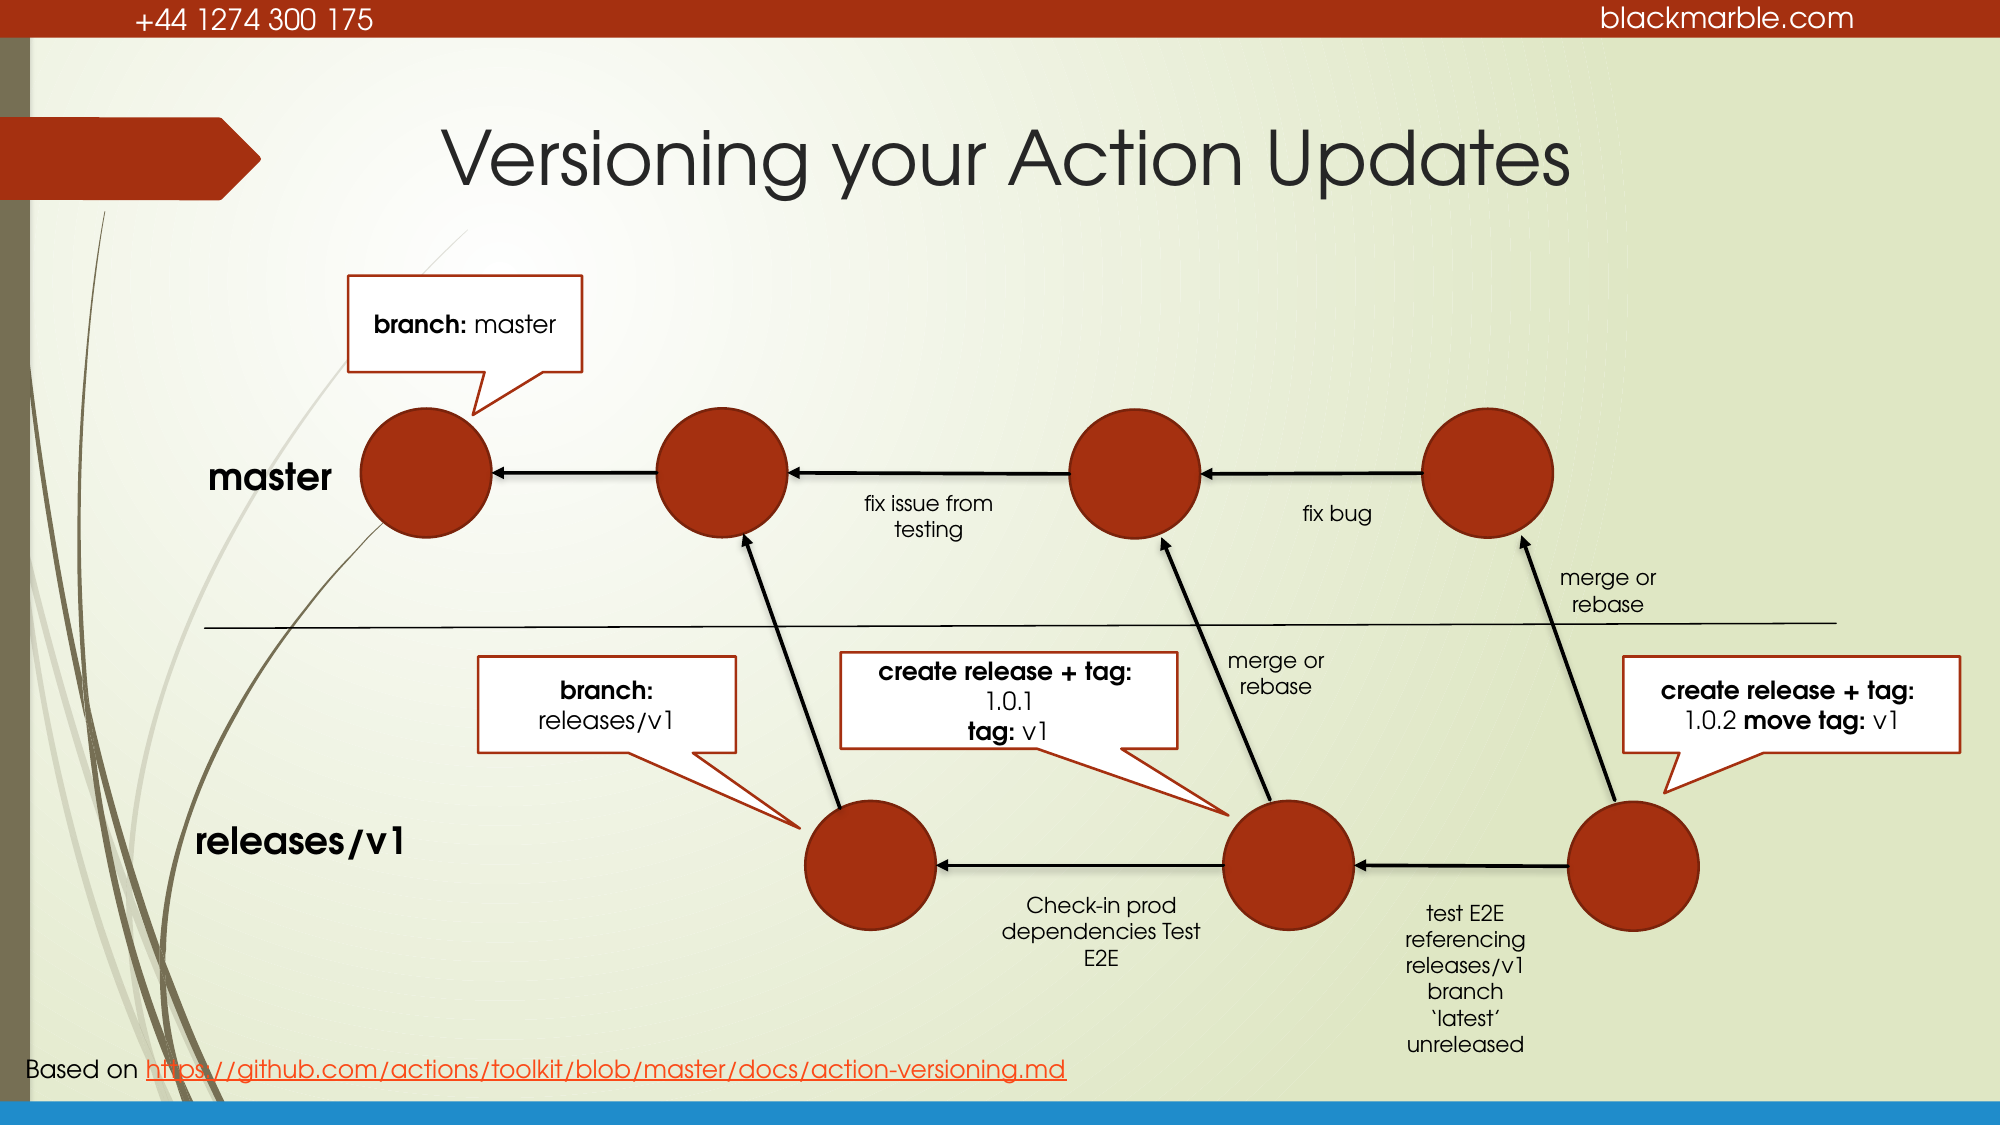

# Versioning your Action Updates
branch: master

master
fix issue from testing
fix bug
merge or rebase
merge or rebase
create release + tag:  1.0.1
tag: v1
branch: releases/v1
create release + tag:  1.0.2 move tag: v1

releases/v1
Check-in prod dependencies Test E2E
test E2E referencing releases/v1 branch ‘latest’ unreleased
Based on https://github.com/actions/toolkit/blob/master/docs/action-versioning.md